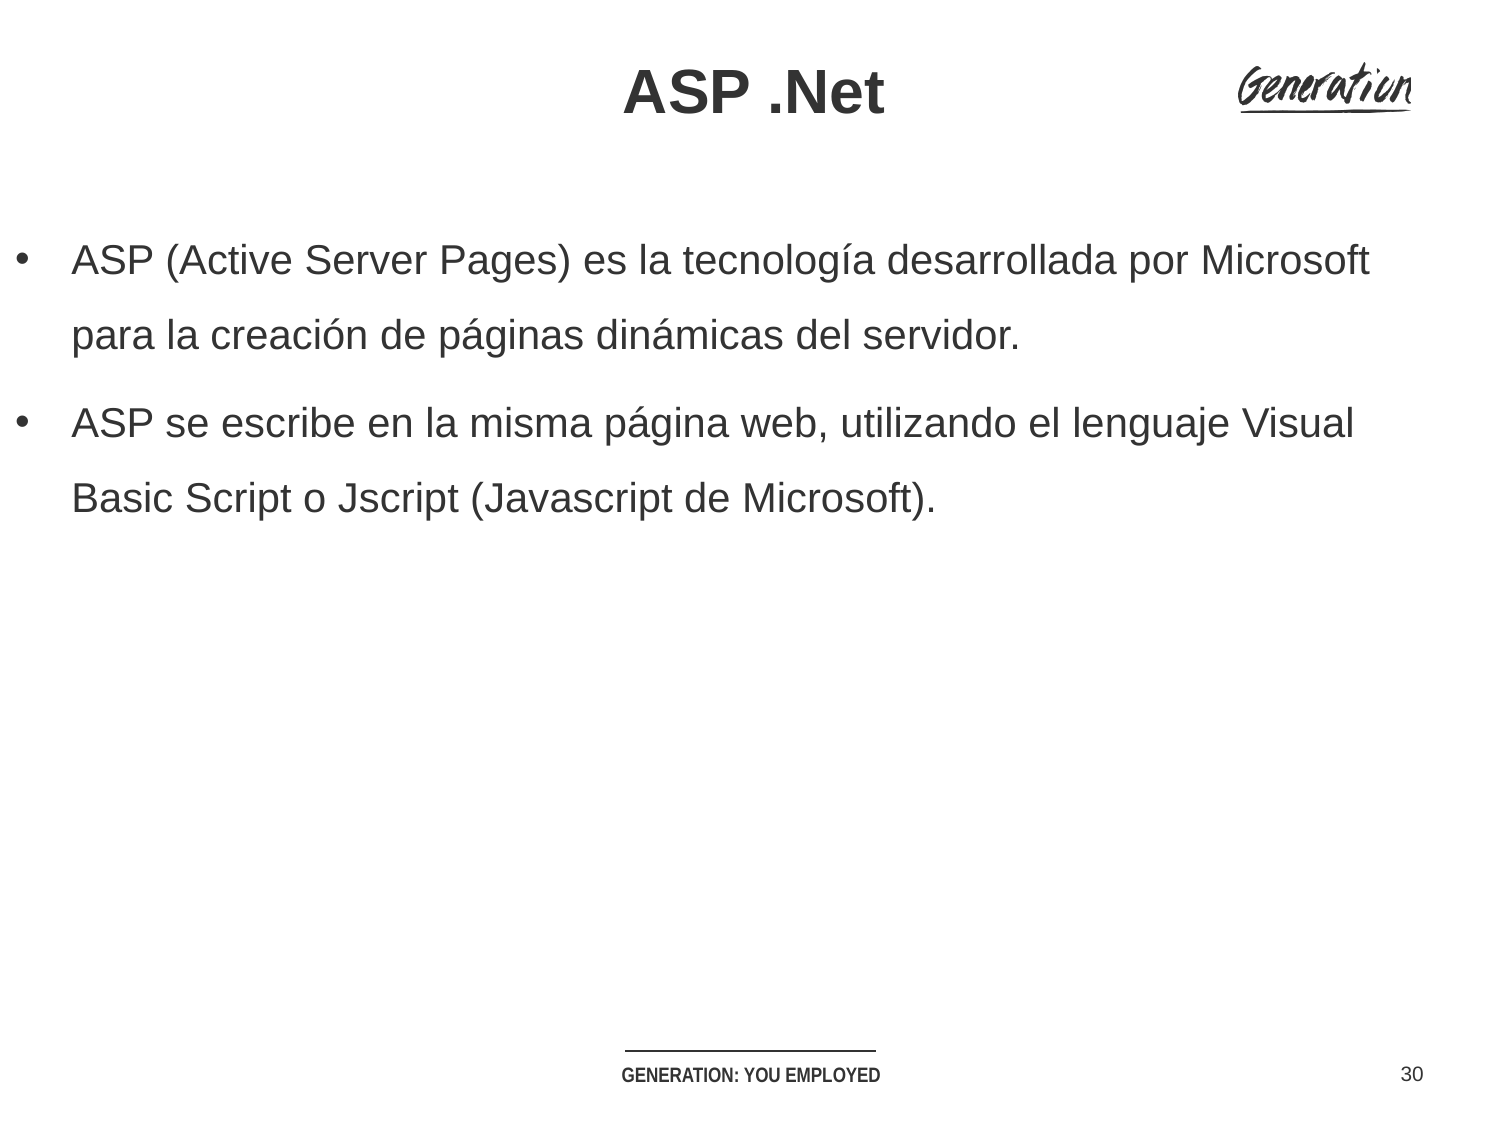

# ASP .Net
ASP (Active Server Pages) es la tecnología desarrollada por Microsoft para la creación de páginas dinámicas del servidor.
ASP se escribe en la misma página web, utilizando el lenguaje Visual Basic Script o Jscript (Javascript de Microsoft).